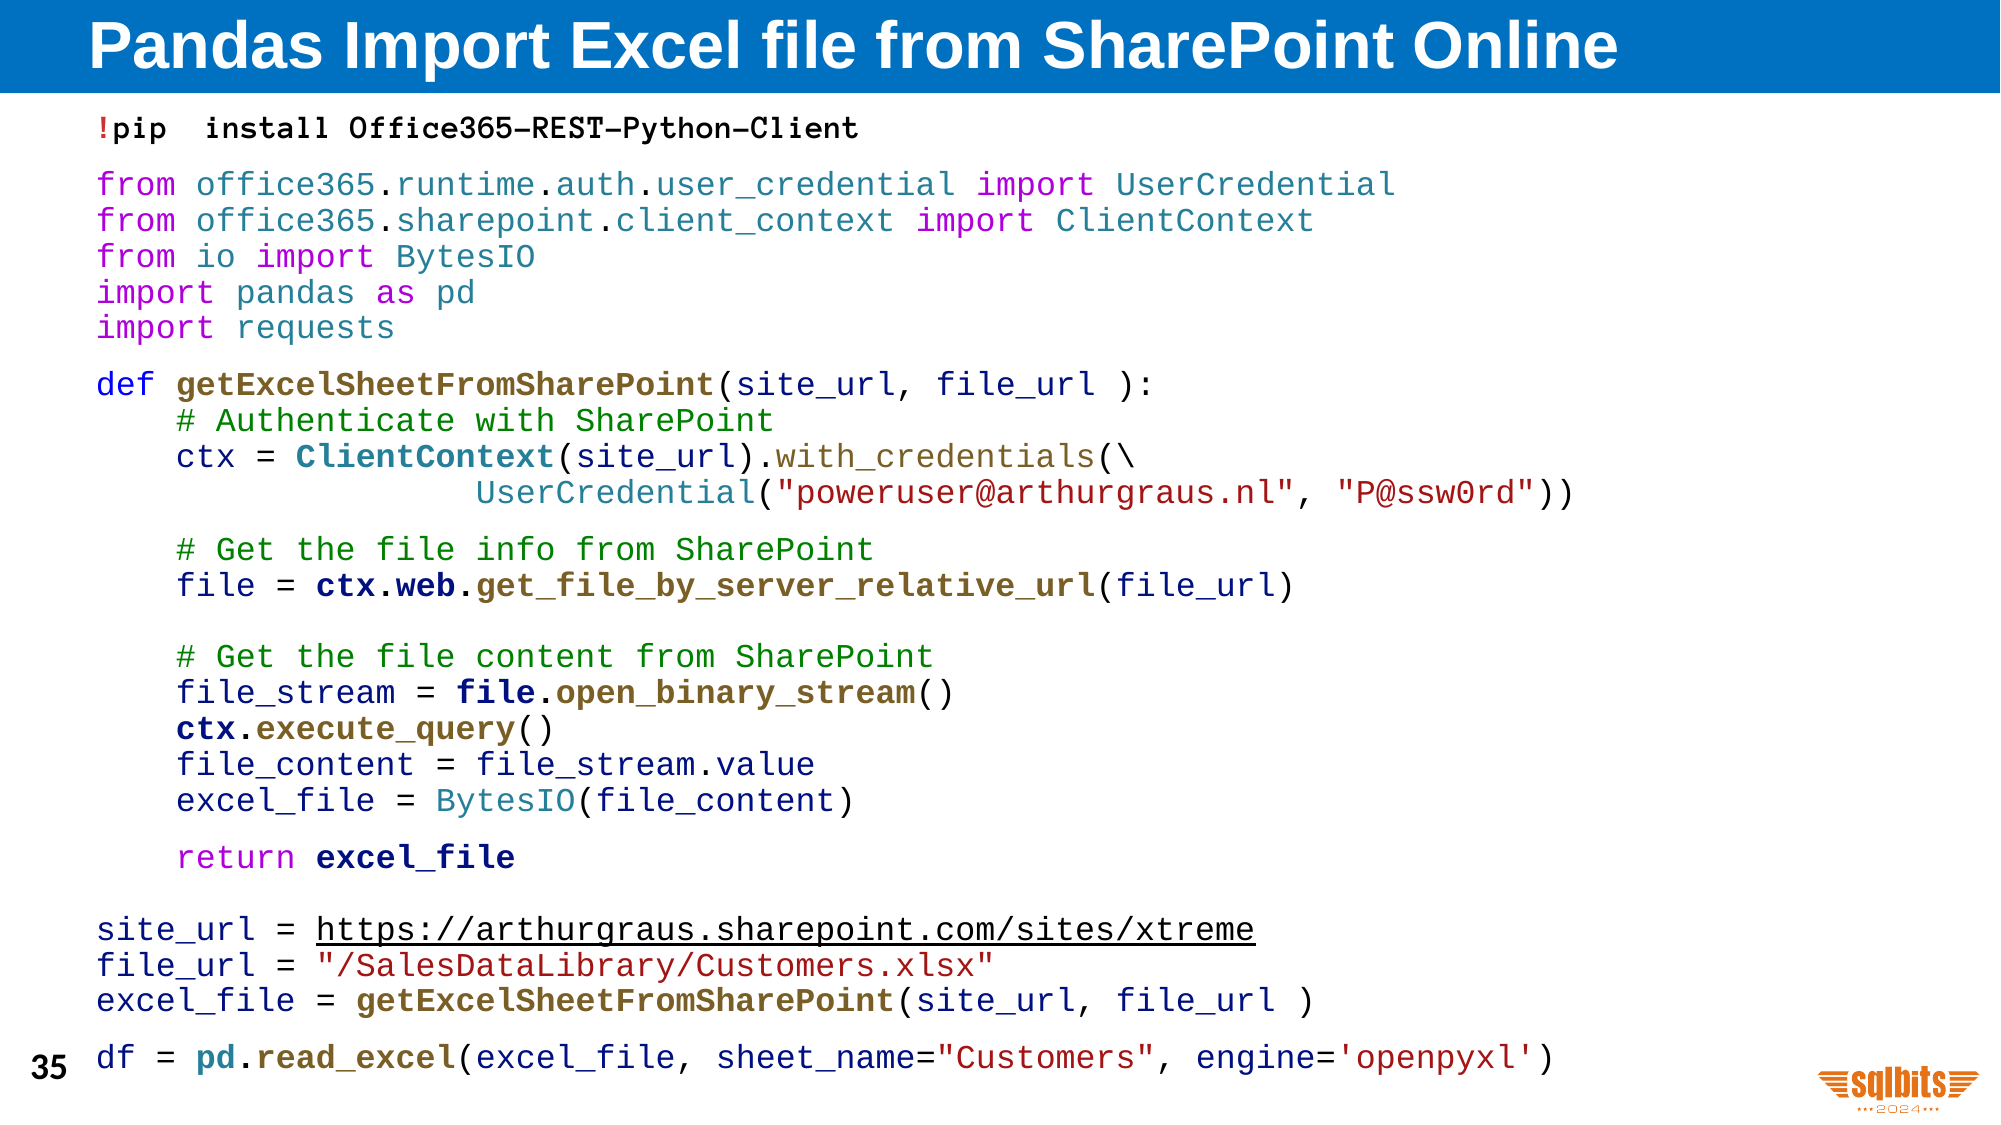

# Pandas Import Excel file from SharePoint Online
!pip  install Office365-REST-Python-Client
from office365.runtime.auth.user_credential import UserCredential
from office365.sharepoint.client_context import ClientContext
from io import BytesIO
import pandas as pd
import requests
def getExcelSheetFromSharePoint(site_url, file_url ):
    # Authenticate with SharePoint
    ctx = ClientContext(site_url).with_credentials(\
                   UserCredential("poweruser@arthurgraus.nl", "P@ssw0rd"))
    # Get the file info from SharePoint
    file = ctx.web.get_file_by_server_relative_url(file_url)
    # Get the file content from SharePoint
    file_stream = file.open_binary_stream()
    ctx.execute_query()
    file_content = file_stream.value
    excel_file = BytesIO(file_content)
    return excel_file
site_url = https://arthurgraus.sharepoint.com/sites/xtreme
file_url = "/SalesDataLibrary/Customers.xlsx"
excel_file = getExcelSheetFromSharePoint(site_url, file_url )
df = pd.read_excel(excel_file, sheet_name="Customers", engine='openpyxl')

35